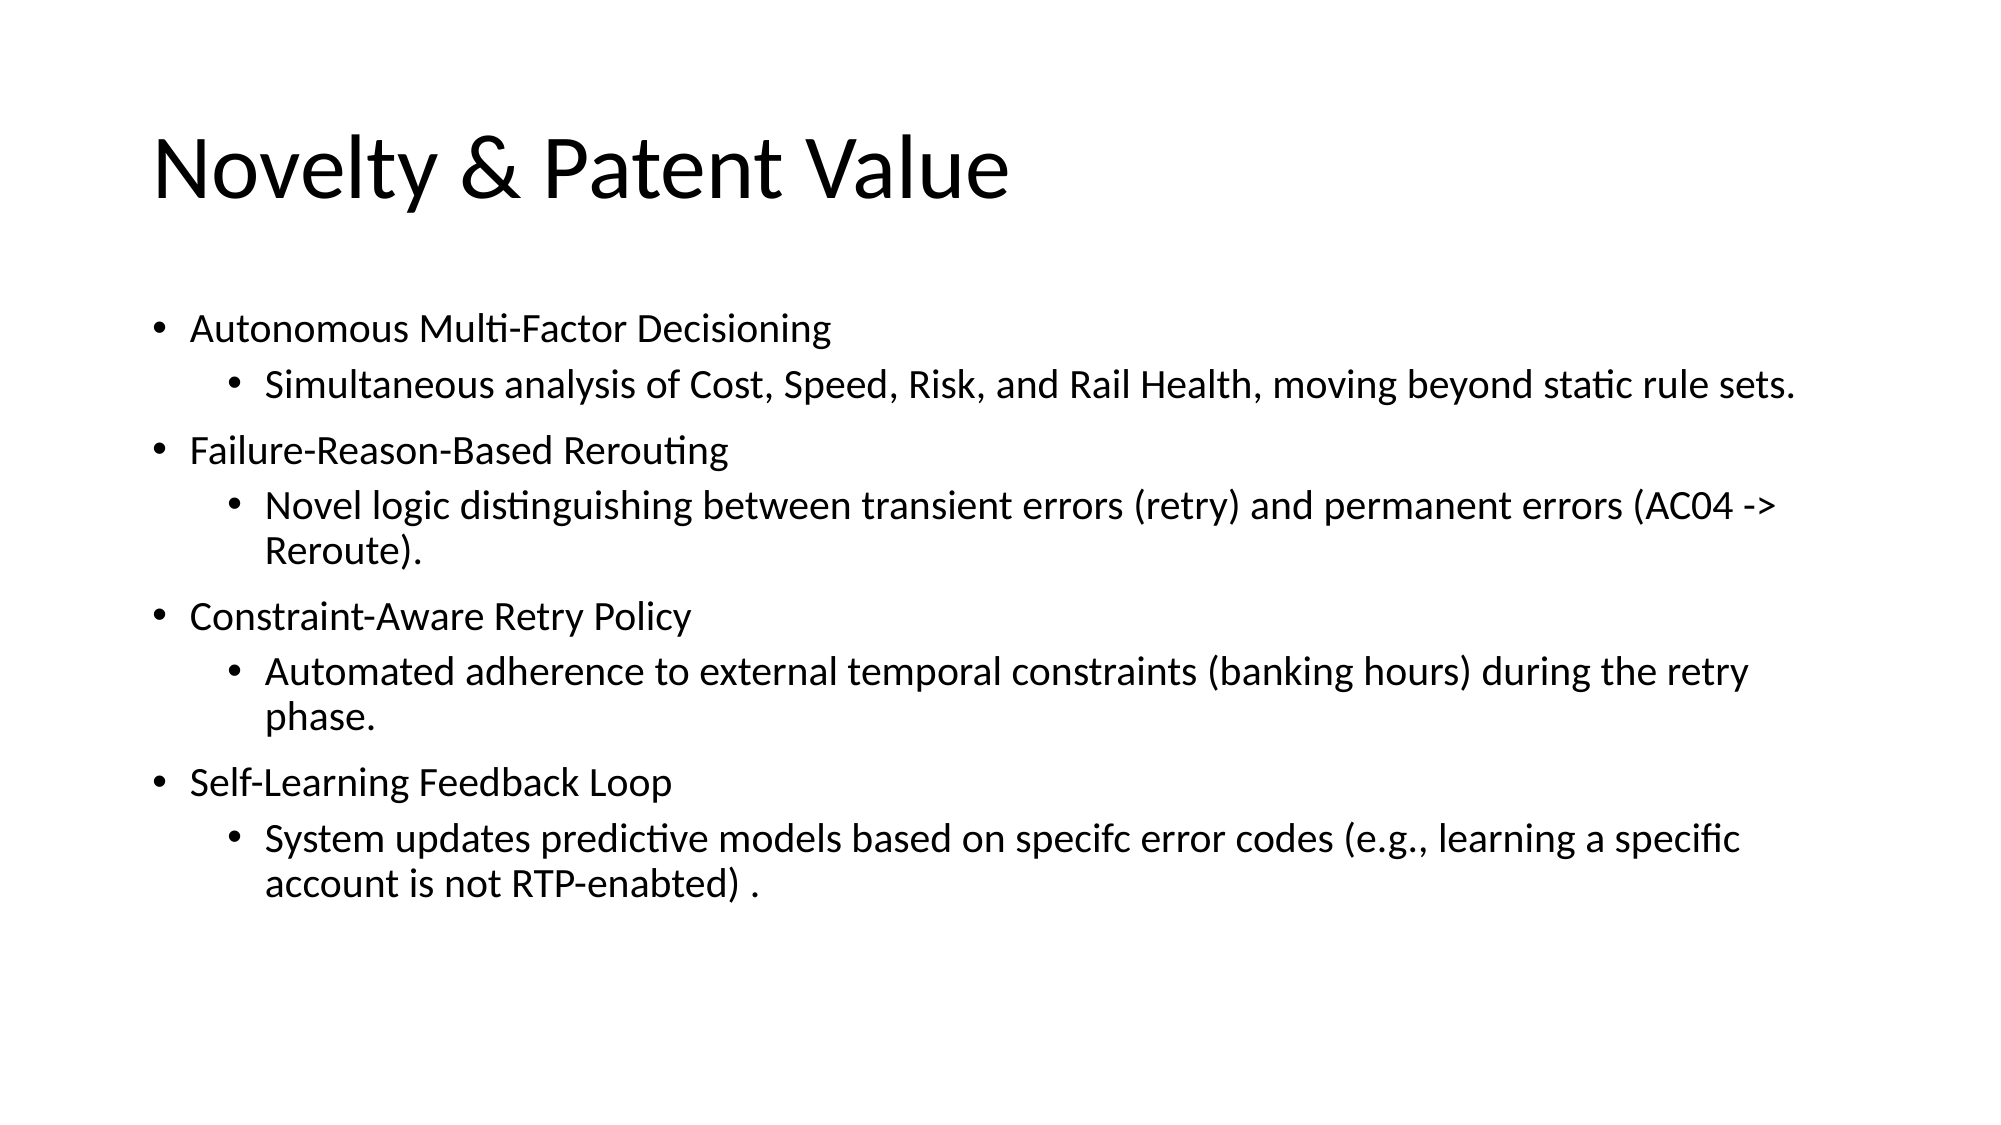

# Novelty & Patent Value
Autonomous Multi-Factor Decisioning
Simultaneous analysis of Cost, Speed, Risk, and Rail Health, moving beyond static rule sets.
Failure-Reason-Based Rerouting
Novel logic distinguishing between transient errors (retry) and permanent errors (AC04 -> Reroute).
Constraint-Aware Retry Policy
Automated adherence to external temporal constraints (banking hours) during the retry phase.
Self-Learning Feedback Loop
System updates predictive models based on specifc error codes (e.g., learning a specific account is not RTP-enabted) .